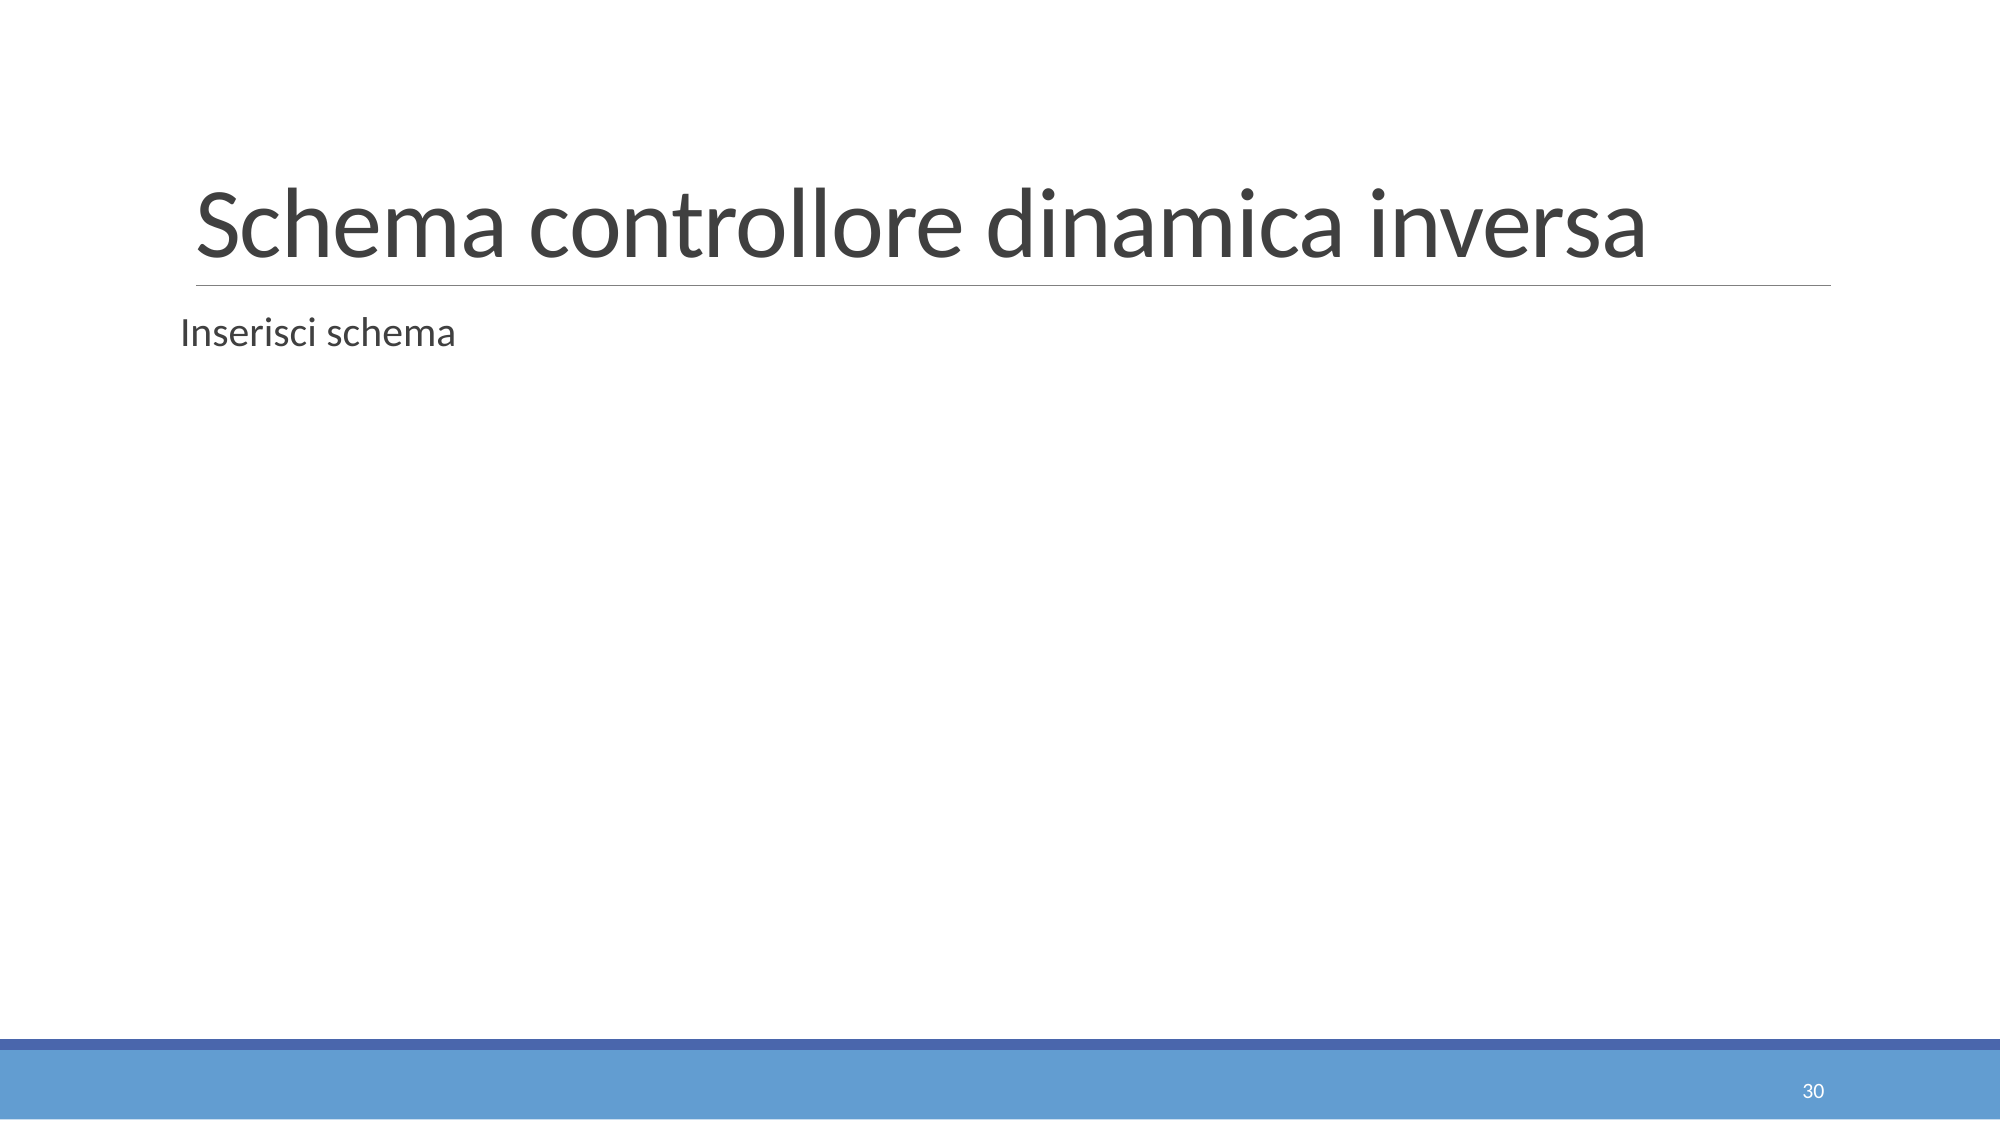

# Schema controllore dinamica inversa
Inserisci schema
30